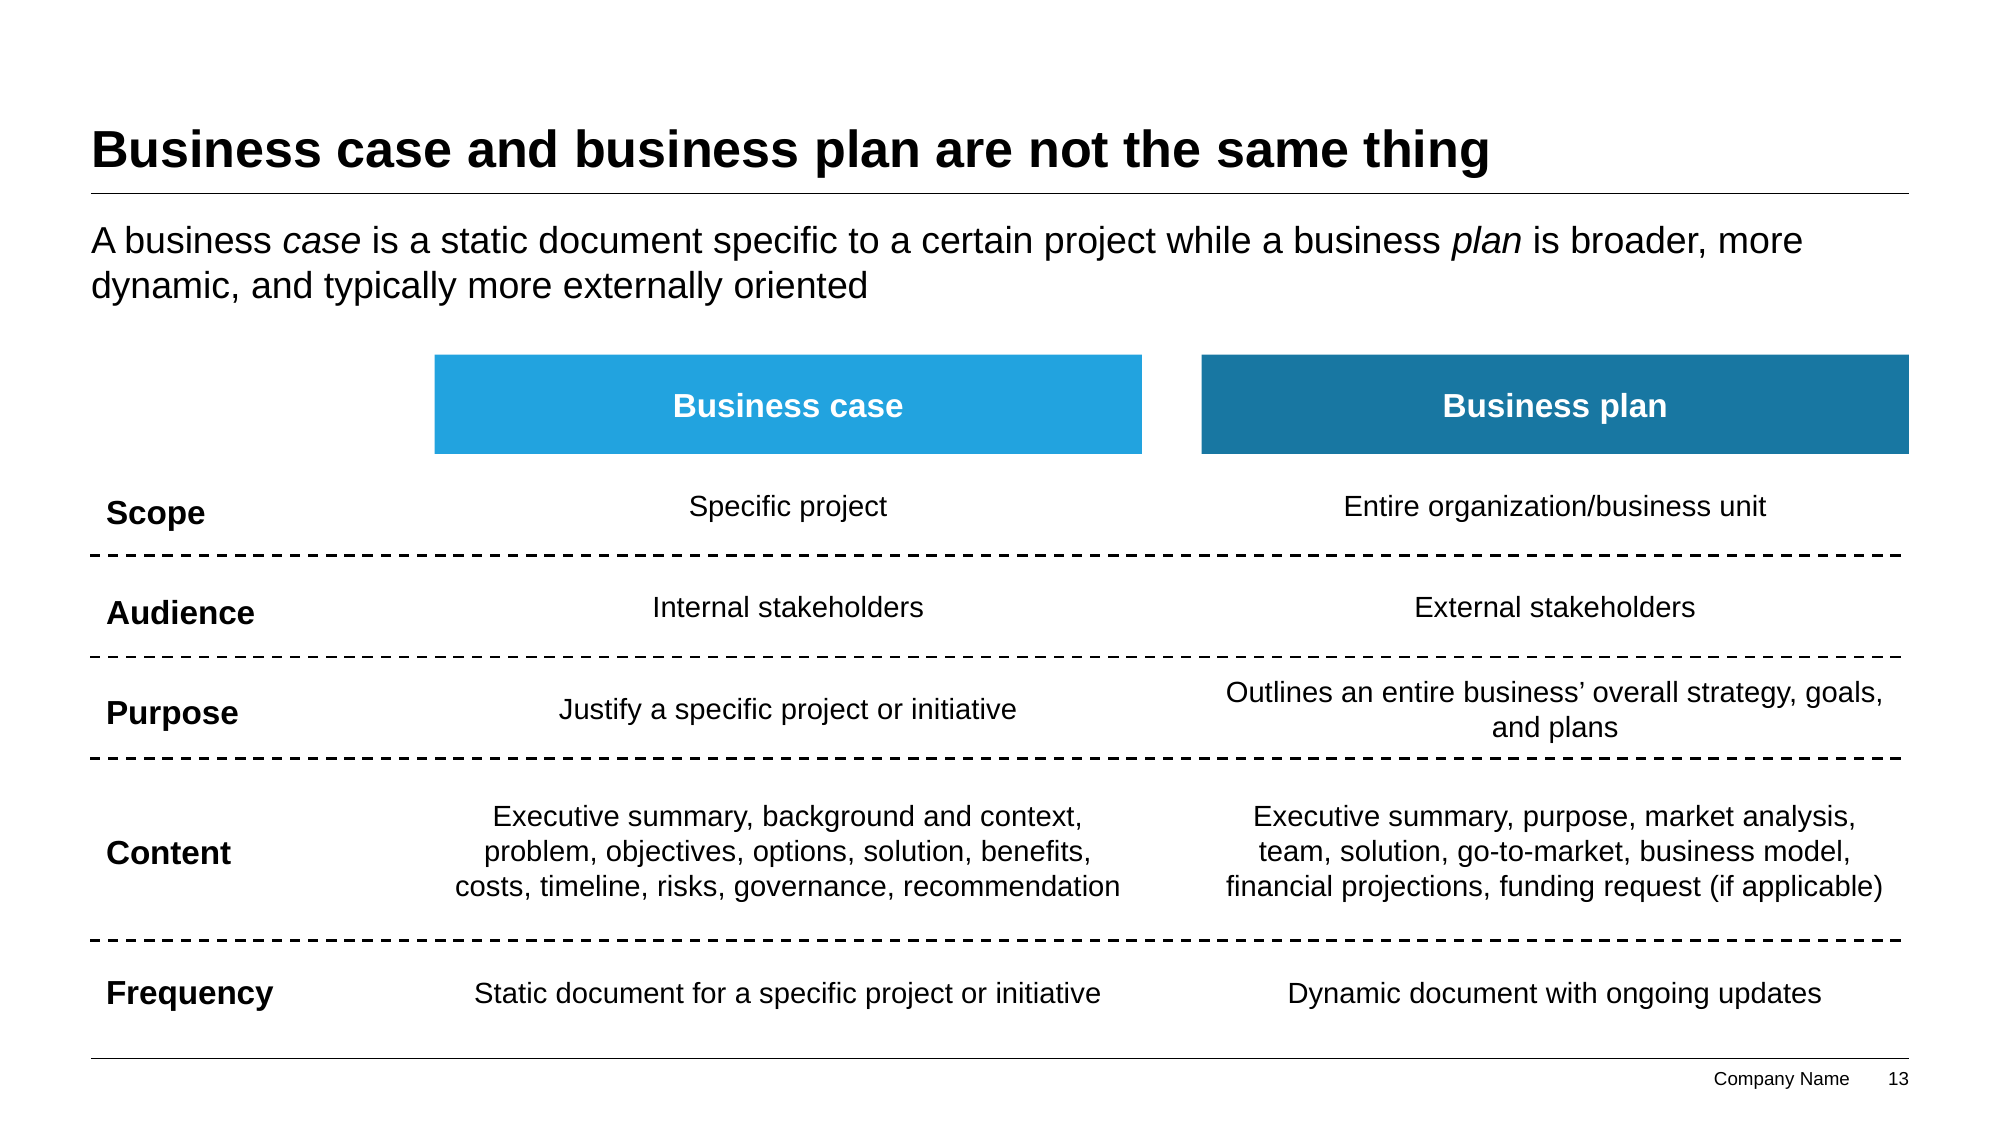

# Business case and business plan are not the same thing
A business case is a static document specific to a certain project while a business plan is broader, more dynamic, and typically more externally oriented
Business case
Business plan
Specific project
Entire organization/business unit
Scope
External stakeholders
Internal stakeholders
Audience
Outlines an entire business’ overall strategy, goals, and plans
Justify a specific project or initiative
Purpose
Executive summary, purpose, market analysis, team, solution, go-to-market, business model, financial projections, funding request (if applicable)
Executive summary, background and context, problem, objectives, options, solution, benefits, costs, timeline, risks, governance, recommendation
Content
Frequency
Static document for a specific project or initiative
Dynamic document with ongoing updates